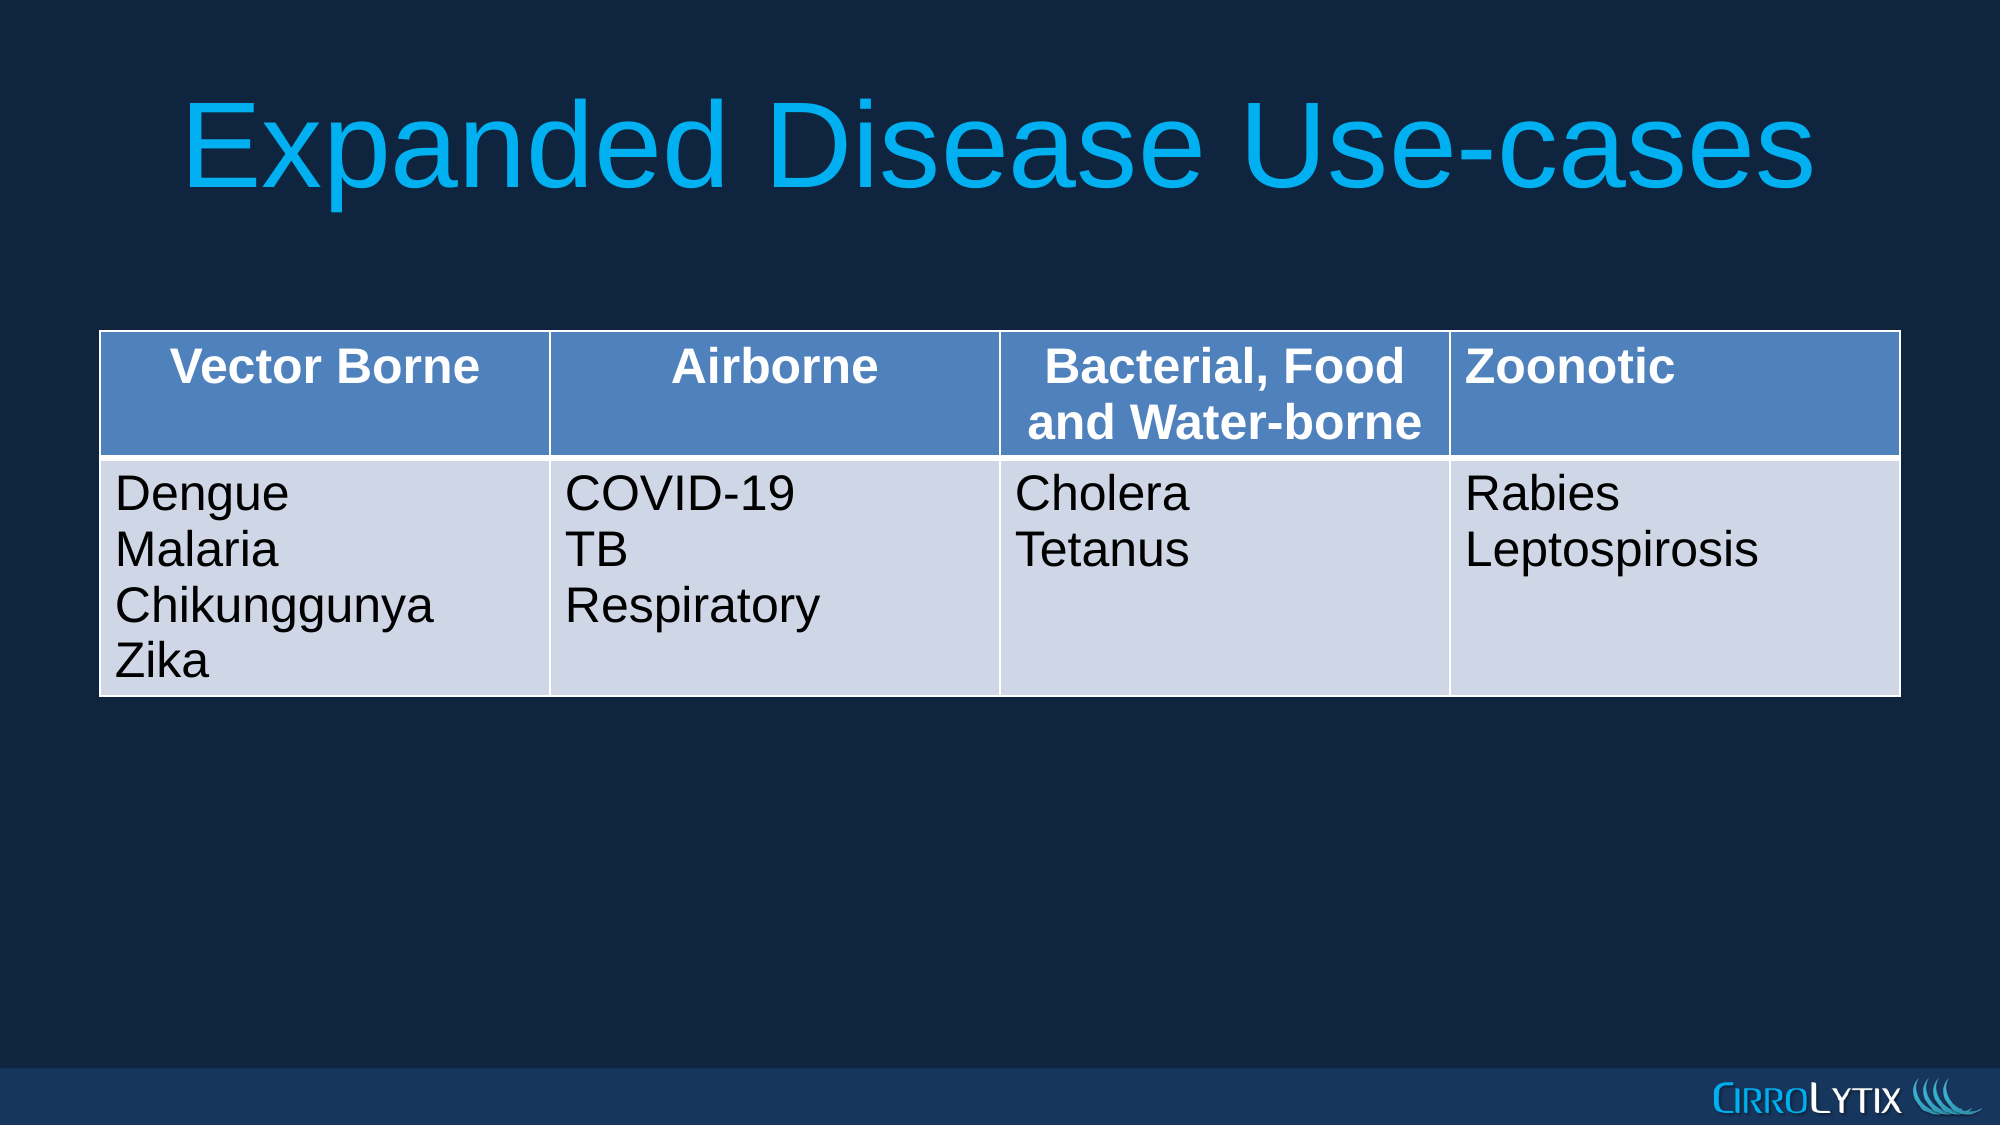

# Expanded Disease Use-cases
| Vector Borne | Airborne | Bacterial, Food and Water-borne | Zoonotic |
| --- | --- | --- | --- |
| Dengue Malaria Chikunggunya Zika | COVID-19 TB Respiratory | Cholera Tetanus | Rabies Leptospirosis |